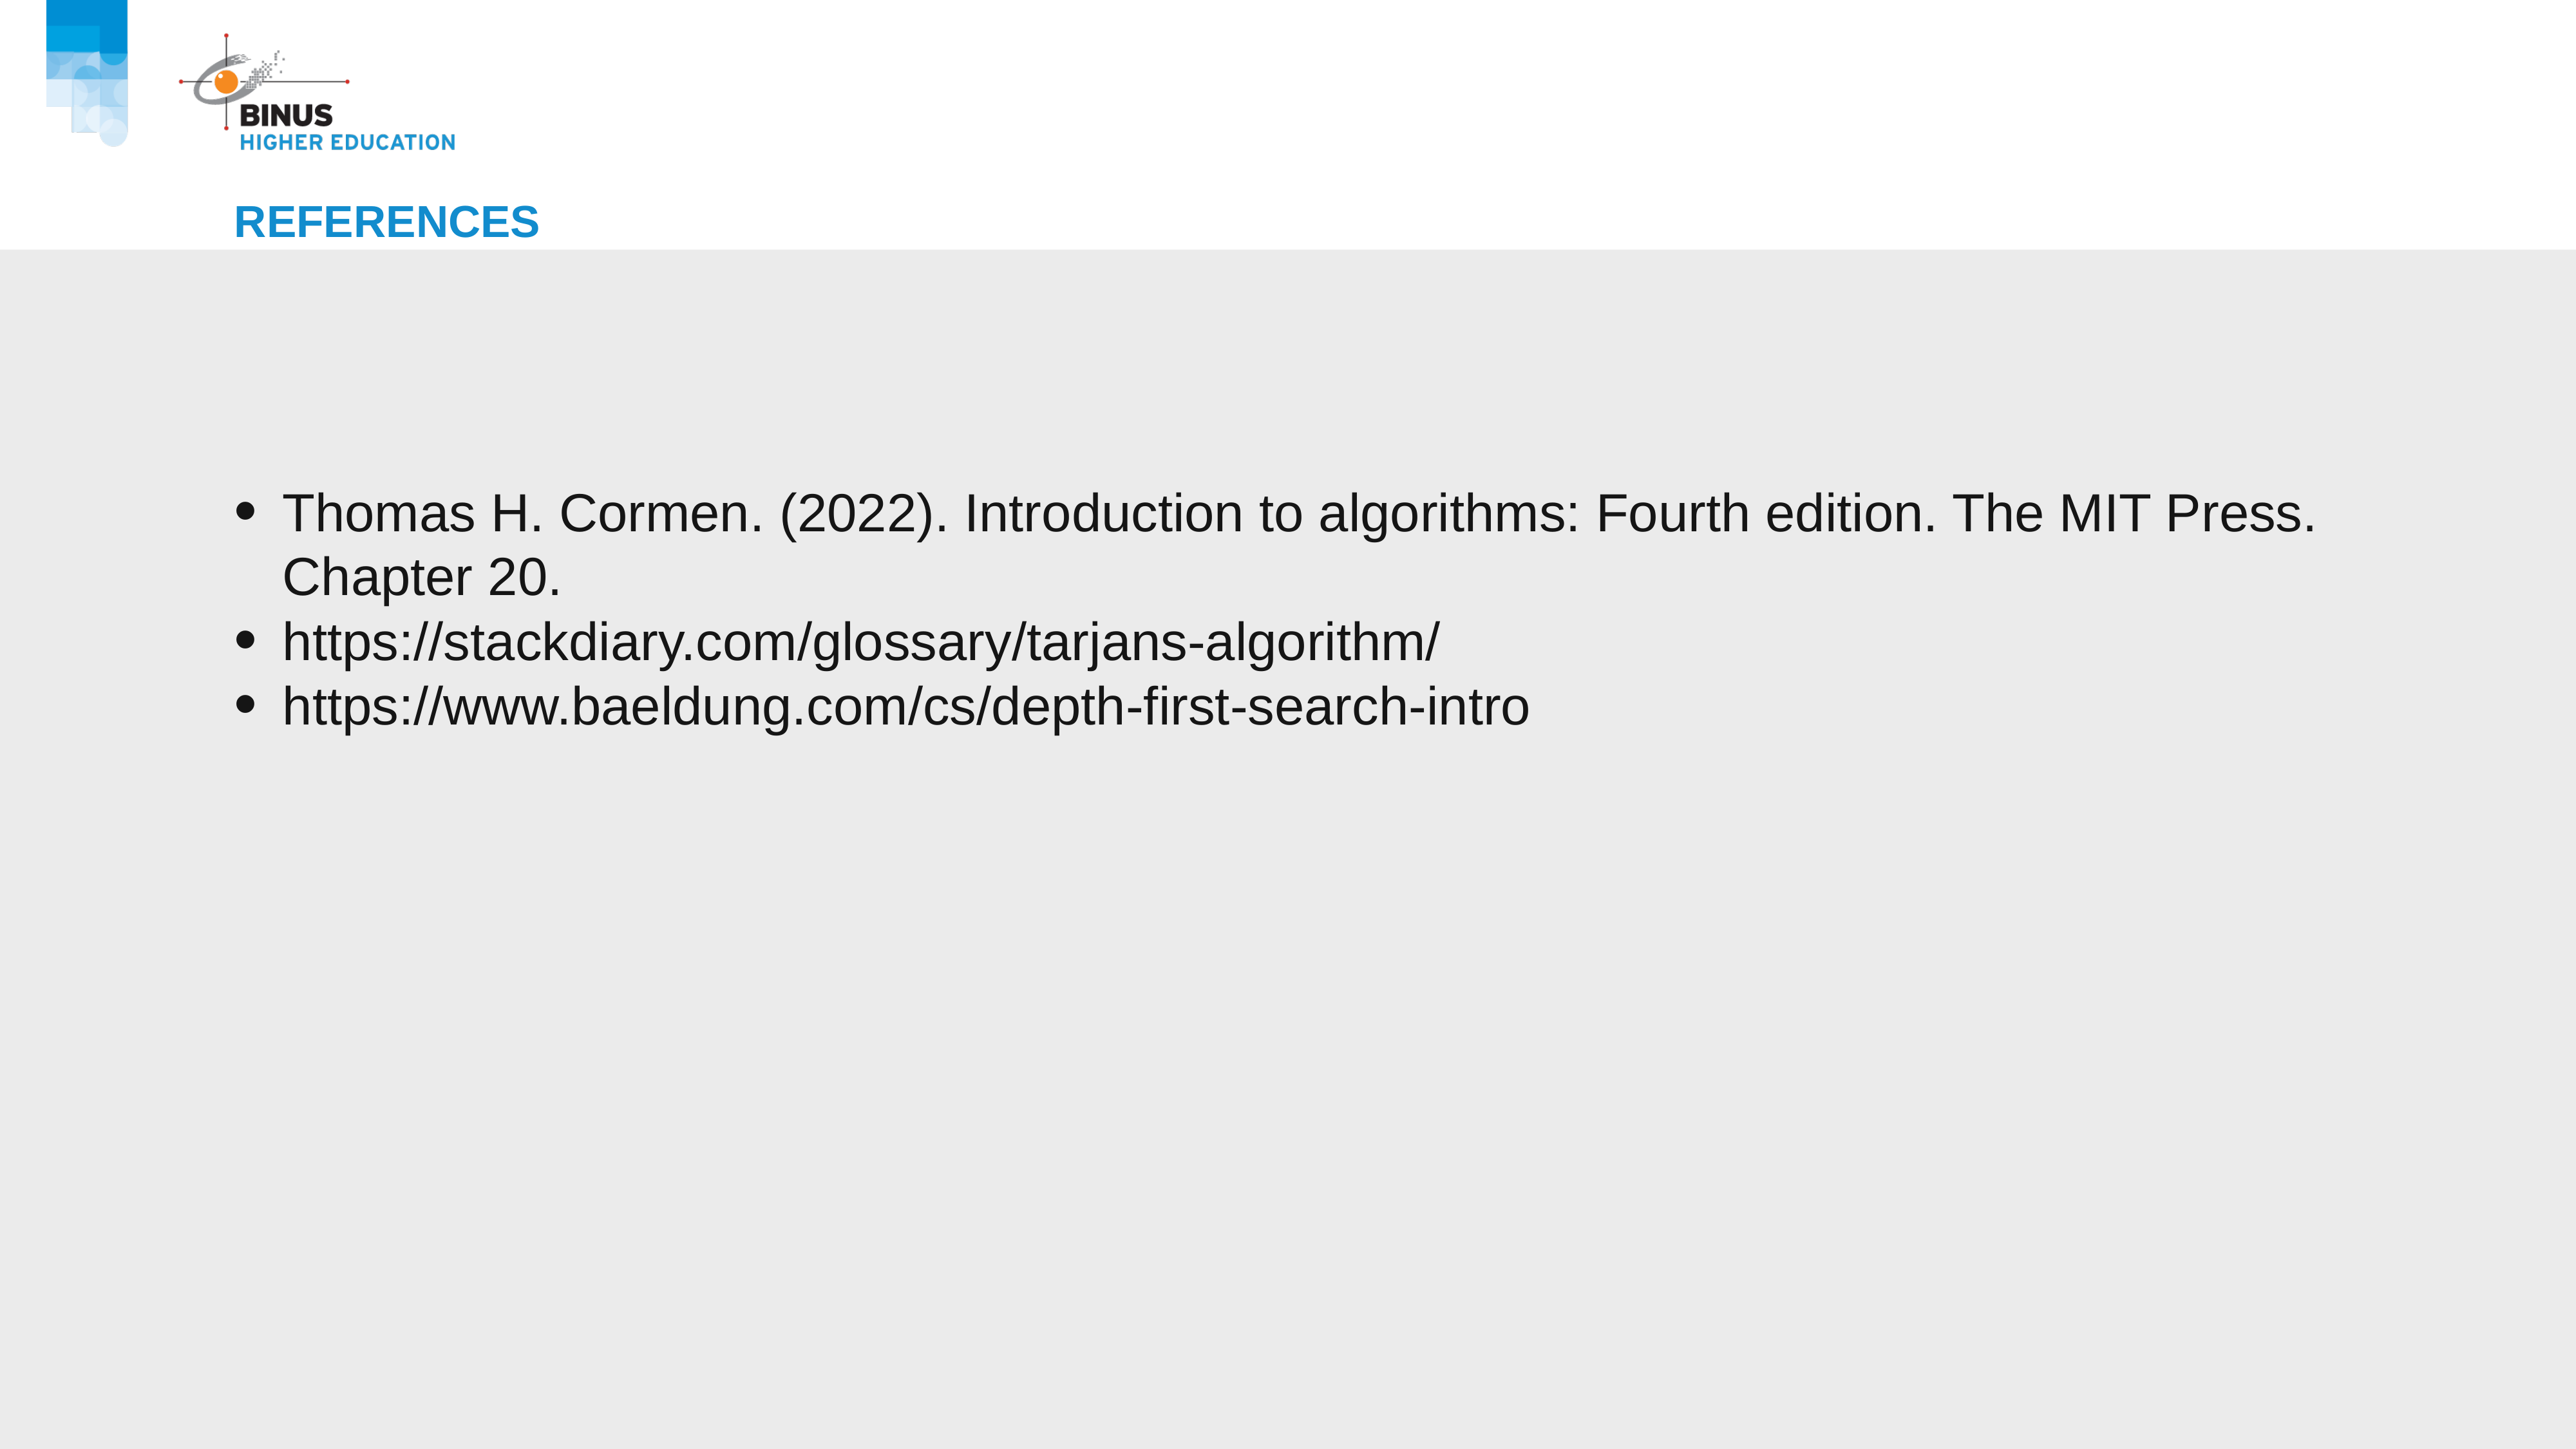

# References

Thomas H. Cormen. (2022). Introduction to algorithms: Fourth edition. The MIT Press. Chapter 20.
https://stackdiary.com/glossary/tarjans-algorithm/
https://www.baeldung.com/cs/depth-first-search-intro